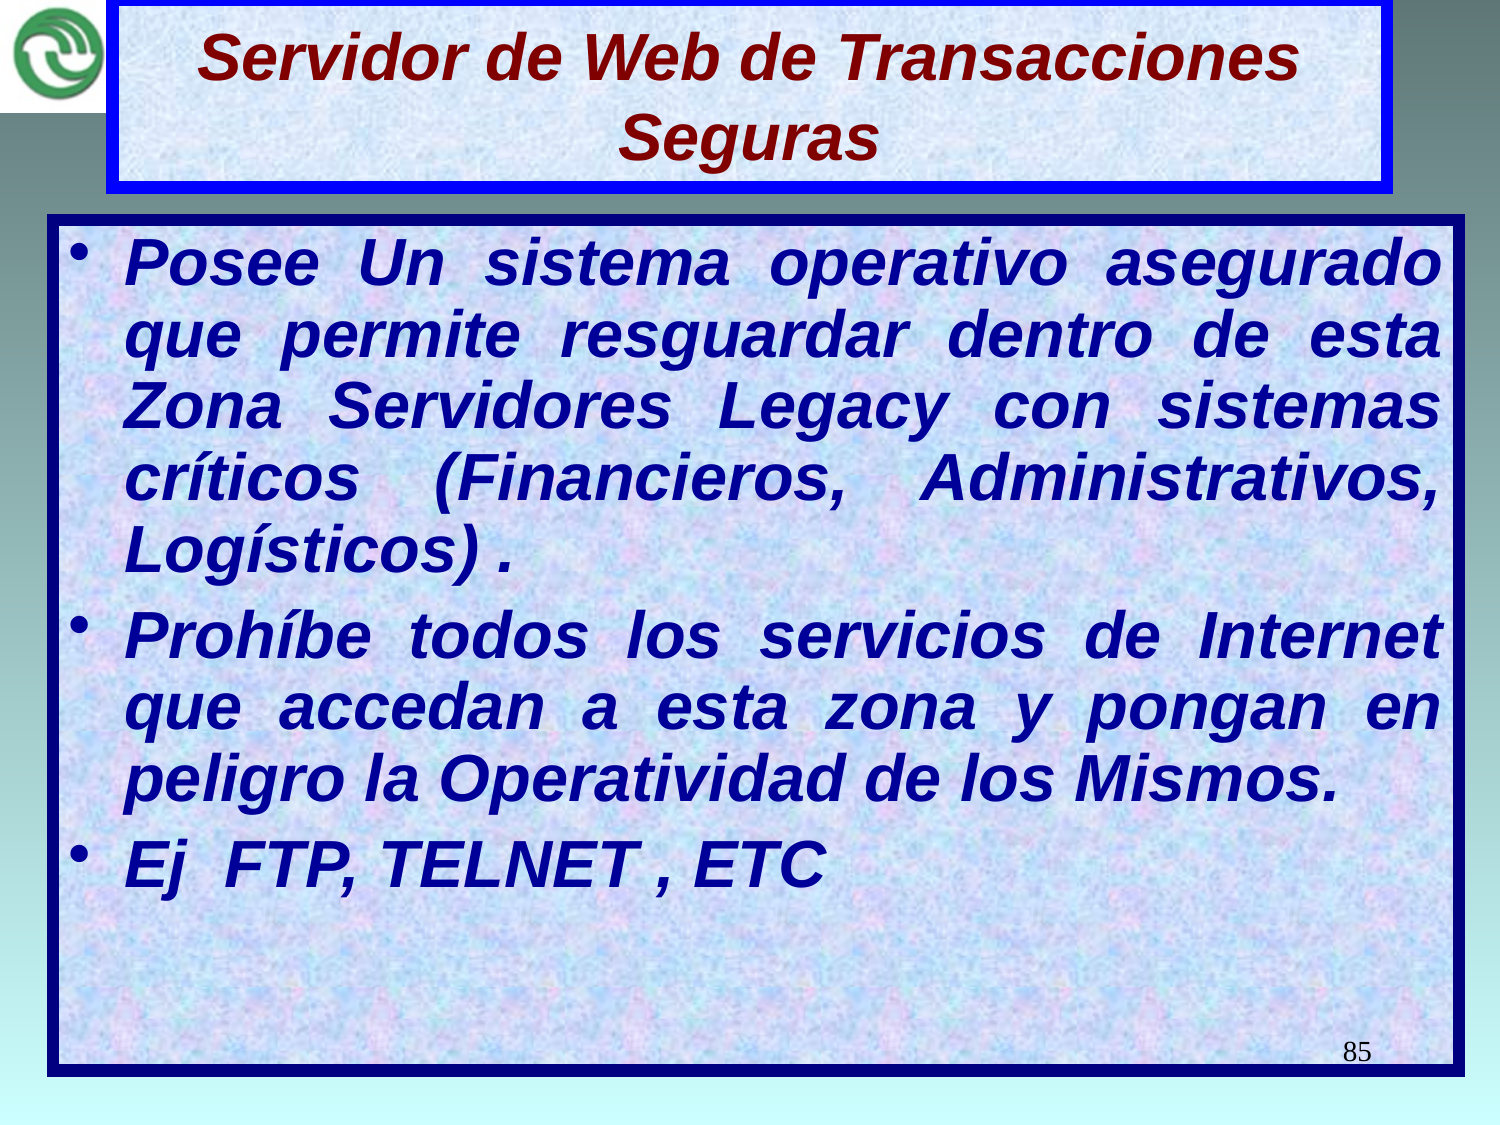

# Servidor de Web de Transacciones Seguras
Posee Un sistema operativo asegurado que permite resguardar dentro de esta Zona Servidores Legacy con sistemas críticos (Financieros, Administrativos, Logísticos) .
Prohíbe todos los servicios de Internet que accedan a esta zona y pongan en peligro la Operatividad de los Mismos.
Ej  FTP, TELNET , ETC
85